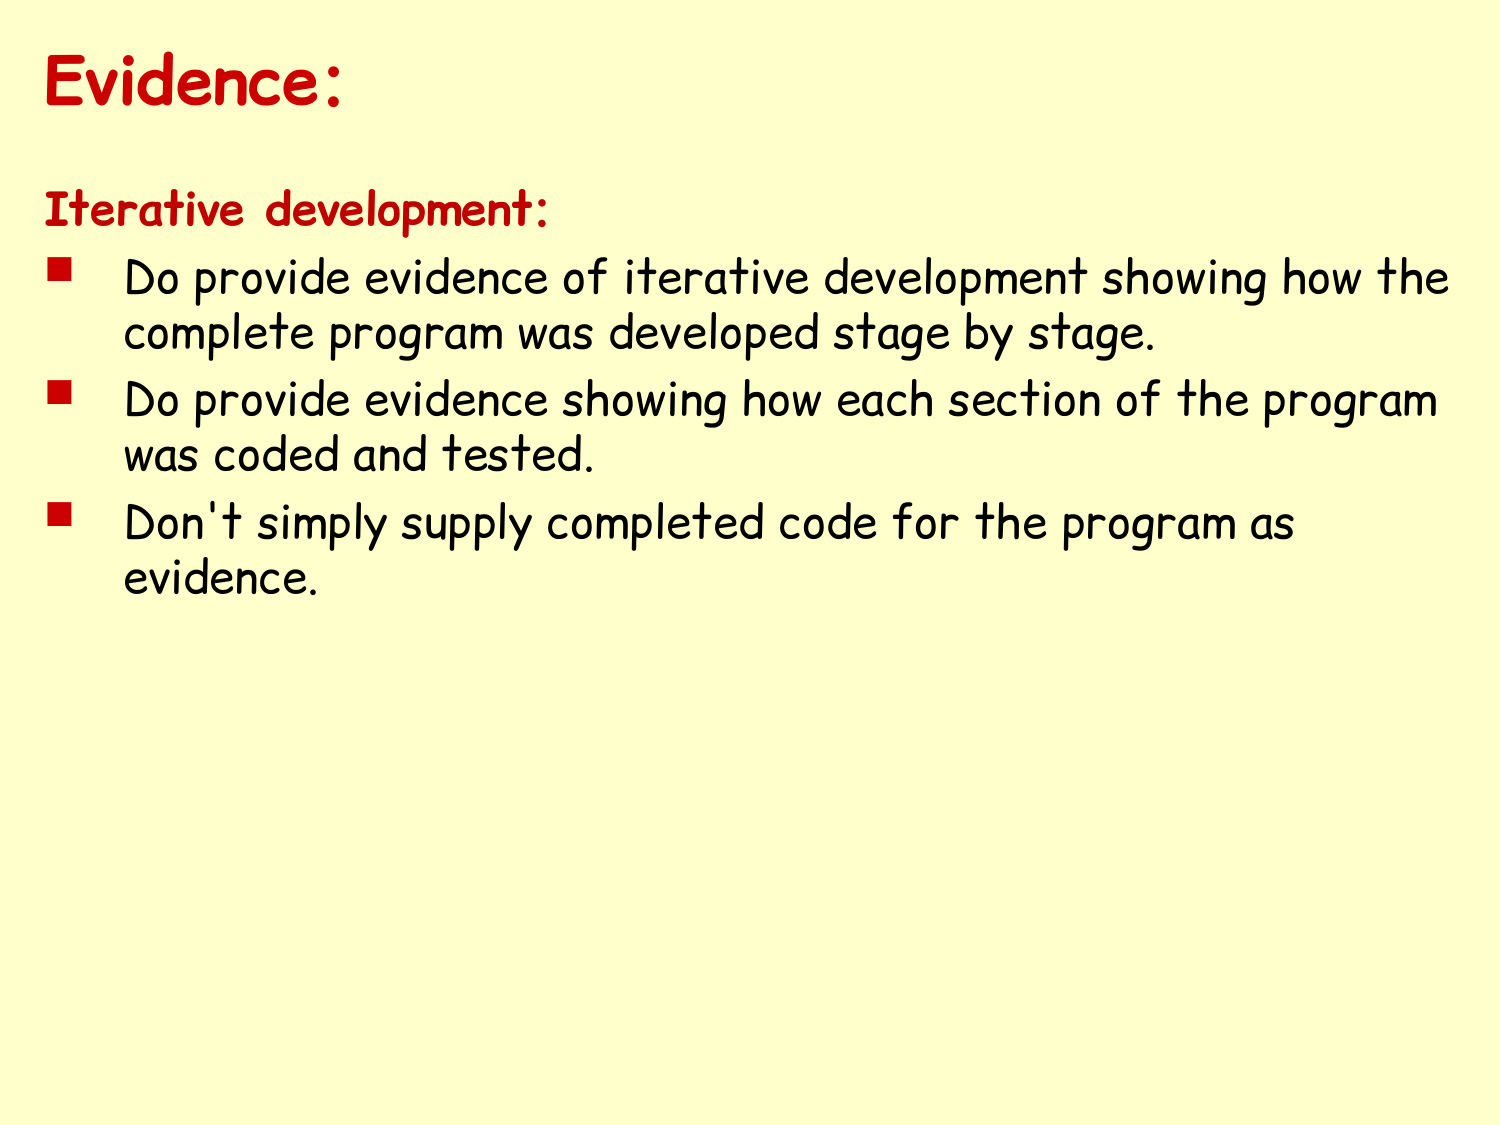

# Evidence:
Iterative development:
Do provide evidence of iterative development showing how the complete program was developed stage by stage.
Do provide evidence showing how each section of the program was coded and tested.
Don't simply supply completed code for the program as evidence.